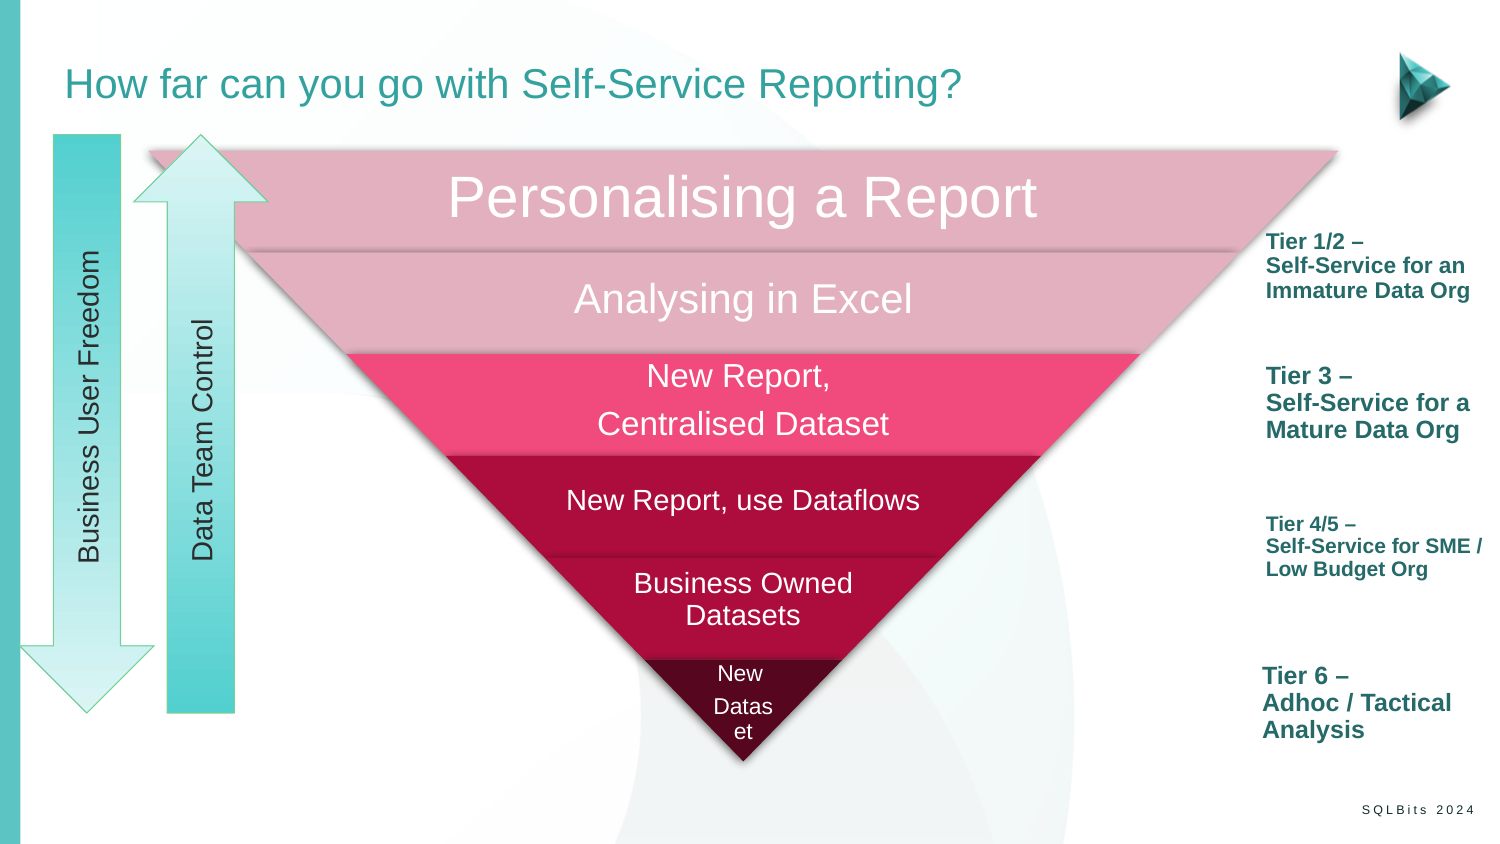

# How far can you go with Self-Service Reporting?
Business User Freedom
Data Team Control
Personalising a Report
Analysing in Excel
New Report,
Centralised Dataset
New Report, use Dataflows
Business Owned Datasets
New
Dataset
Tier 1/2 –
Self-Service for an Immature Data Org
Tier 3 –
Self-Service for a Mature Data Org
Tier 4/5 –
Self-Service for SME / Low Budget Org
Tier 6 –
Adhoc / Tactical Analysis